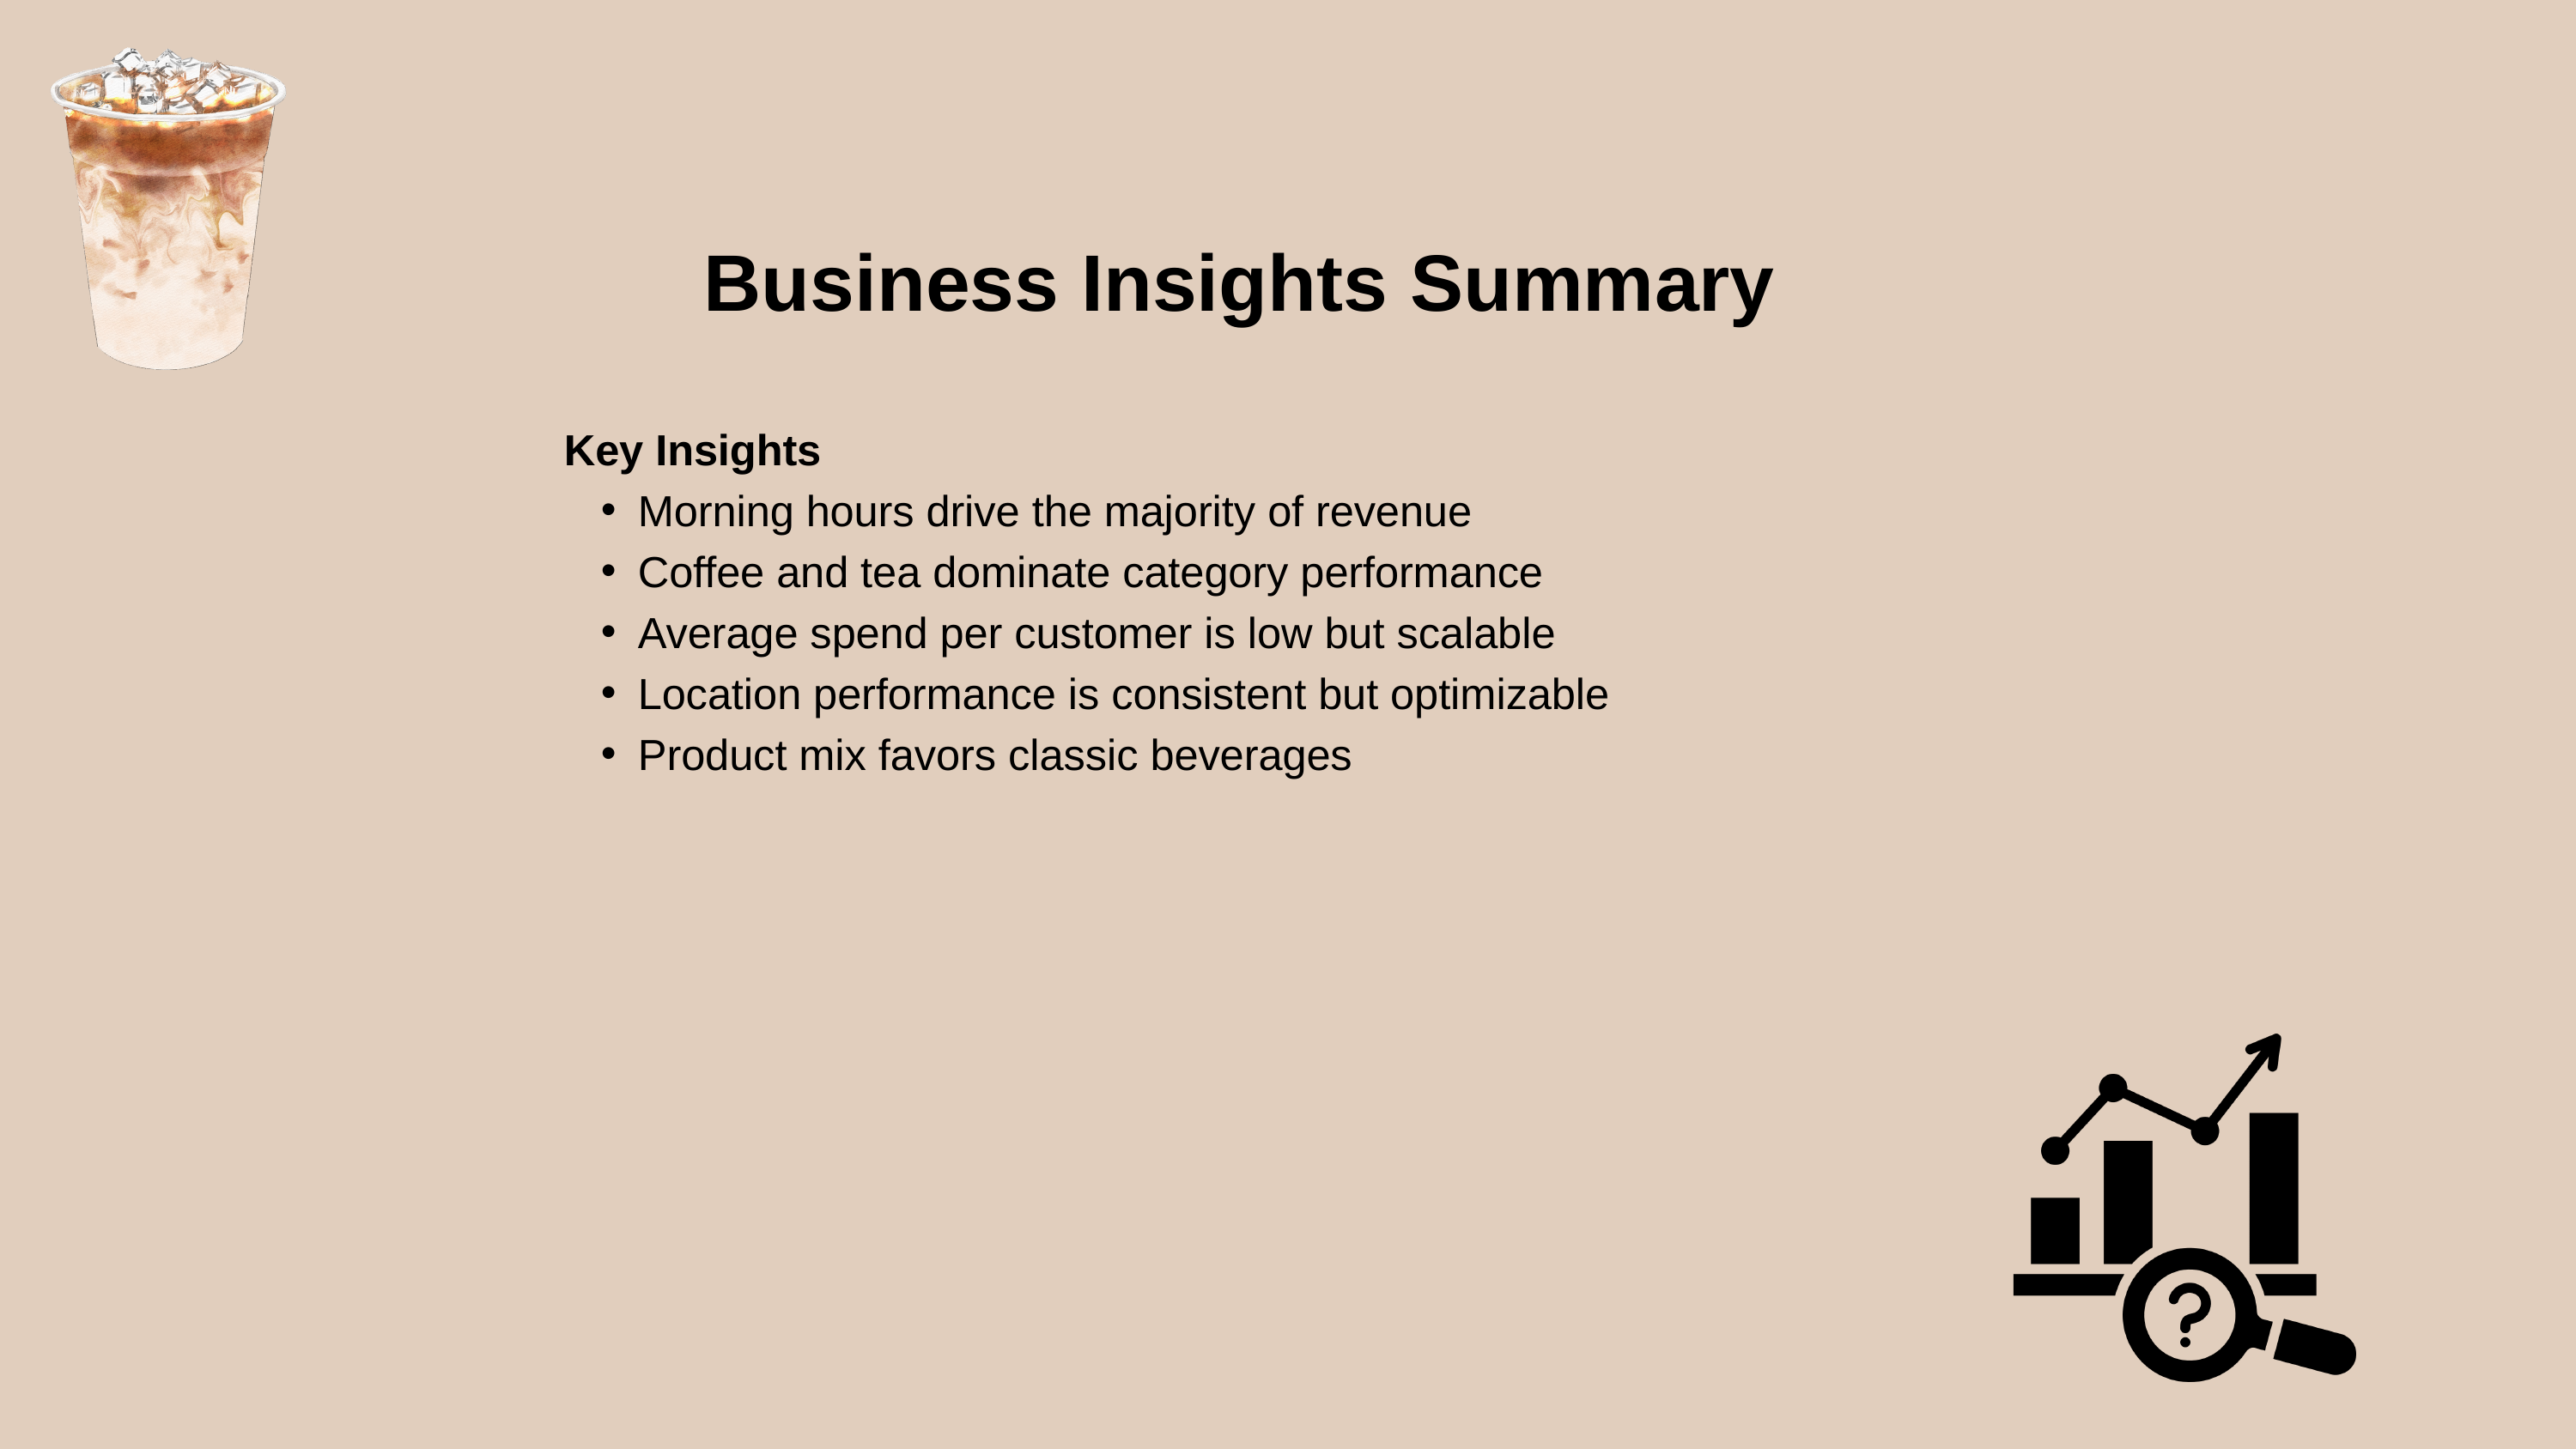

Business Insights Summary
Key Insights
Morning hours drive the majority of revenue
Coffee and tea dominate category performance
Average spend per customer is low but scalable
Location performance is consistent but optimizable
Product mix favors classic beverages